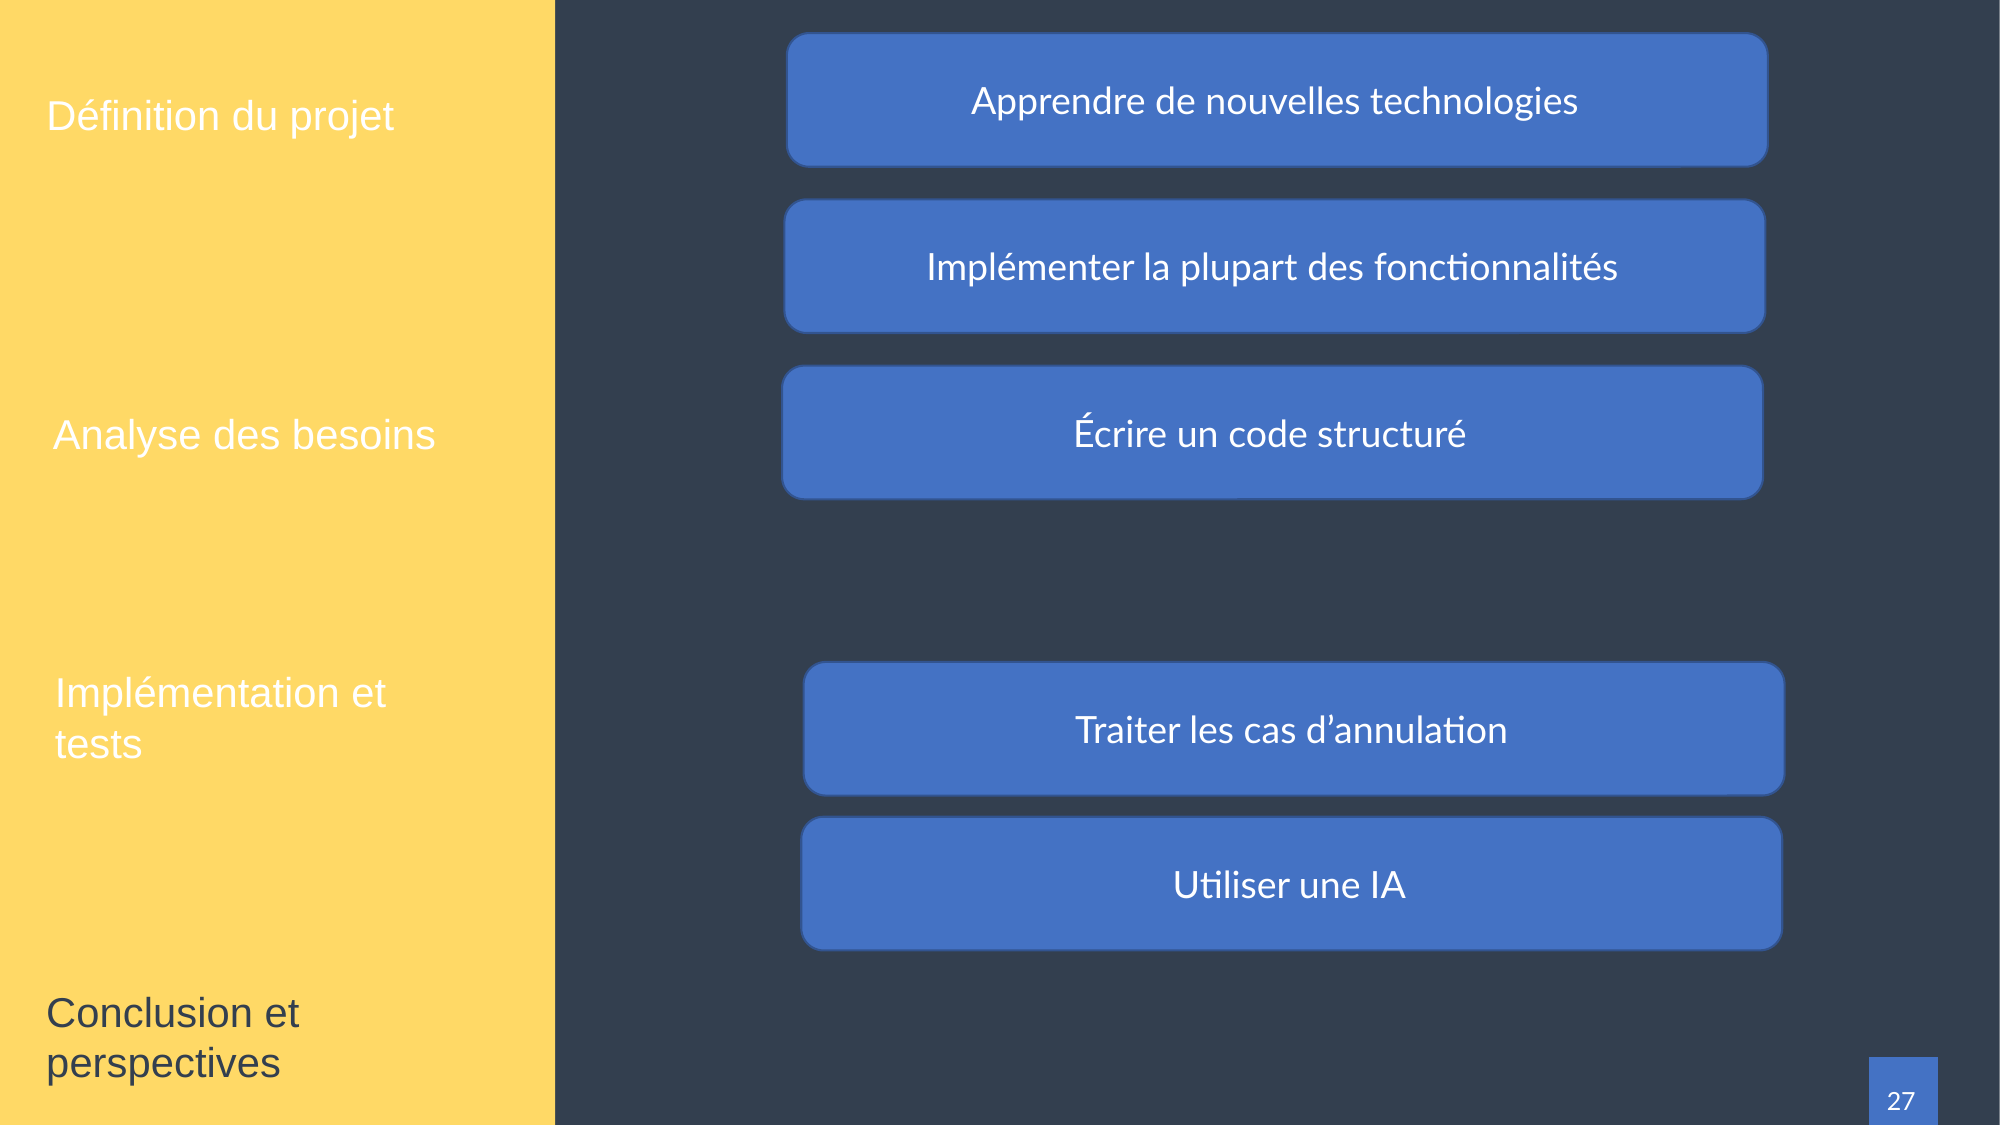

Apprendre de nouvelles technologies
Définition du projet

Implémenter la plupart des fonctionnalités

Écrire un code structuré
Analyse des besoins

Implémentation et tests

Traiter les cas d’annulation

Utiliser une IA
Conclusion et perspectives

27